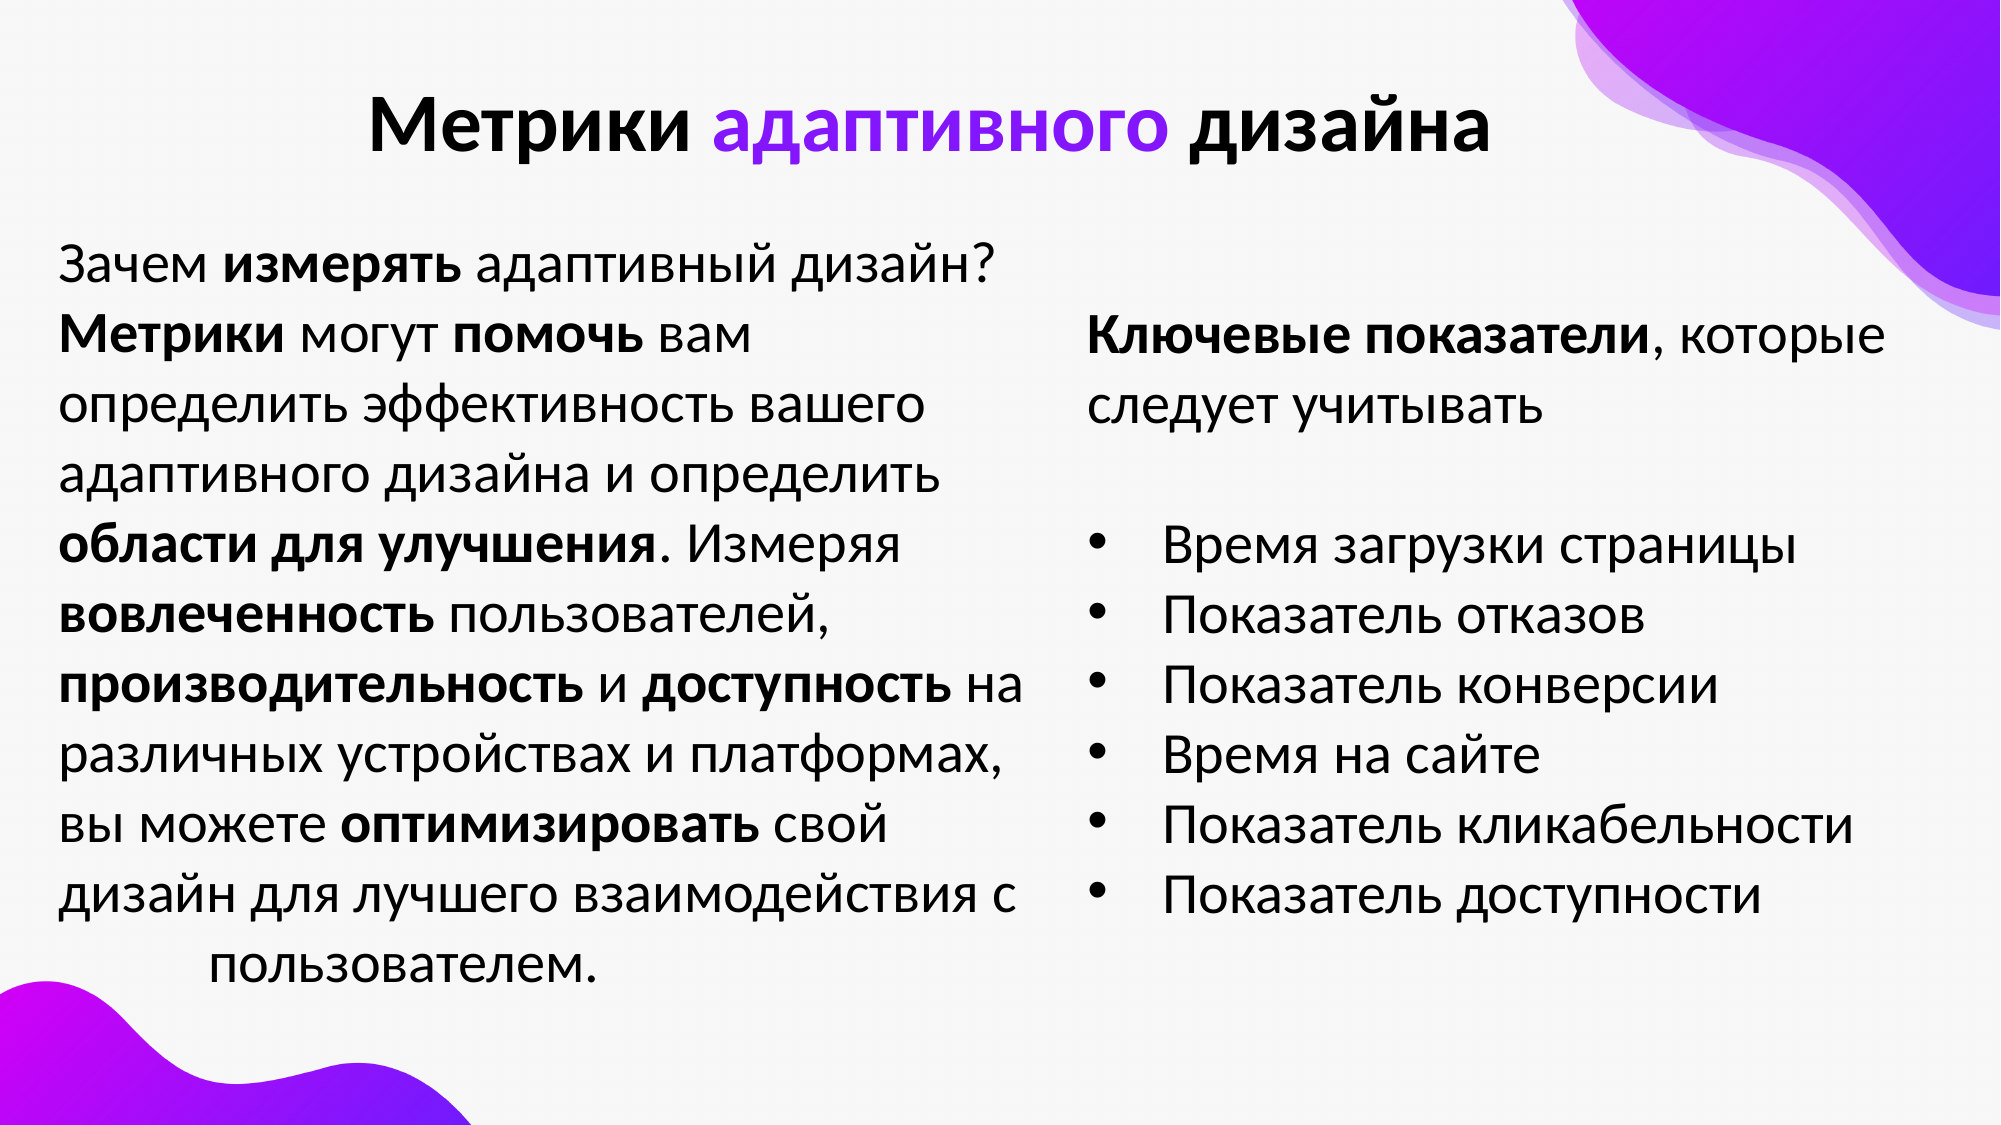

Метрики адаптивного дизайна
Зачем измерять адаптивный дизайн?
Метрики могут помочь вам определить эффективность вашего адаптивного дизайна и определить области для улучшения. Измеряя вовлеченность пользователей, производительность и доступность на различных устройствах и платформах, вы можете оптимизировать свой дизайн для лучшего взаимодействия с 	пользователем.
Ключевые показатели, которые следует учитывать

Время загрузки страницы
Показатель отказов
Показатель конверсии
Время на сайте
Показатель кликабельности
Показатель доступности